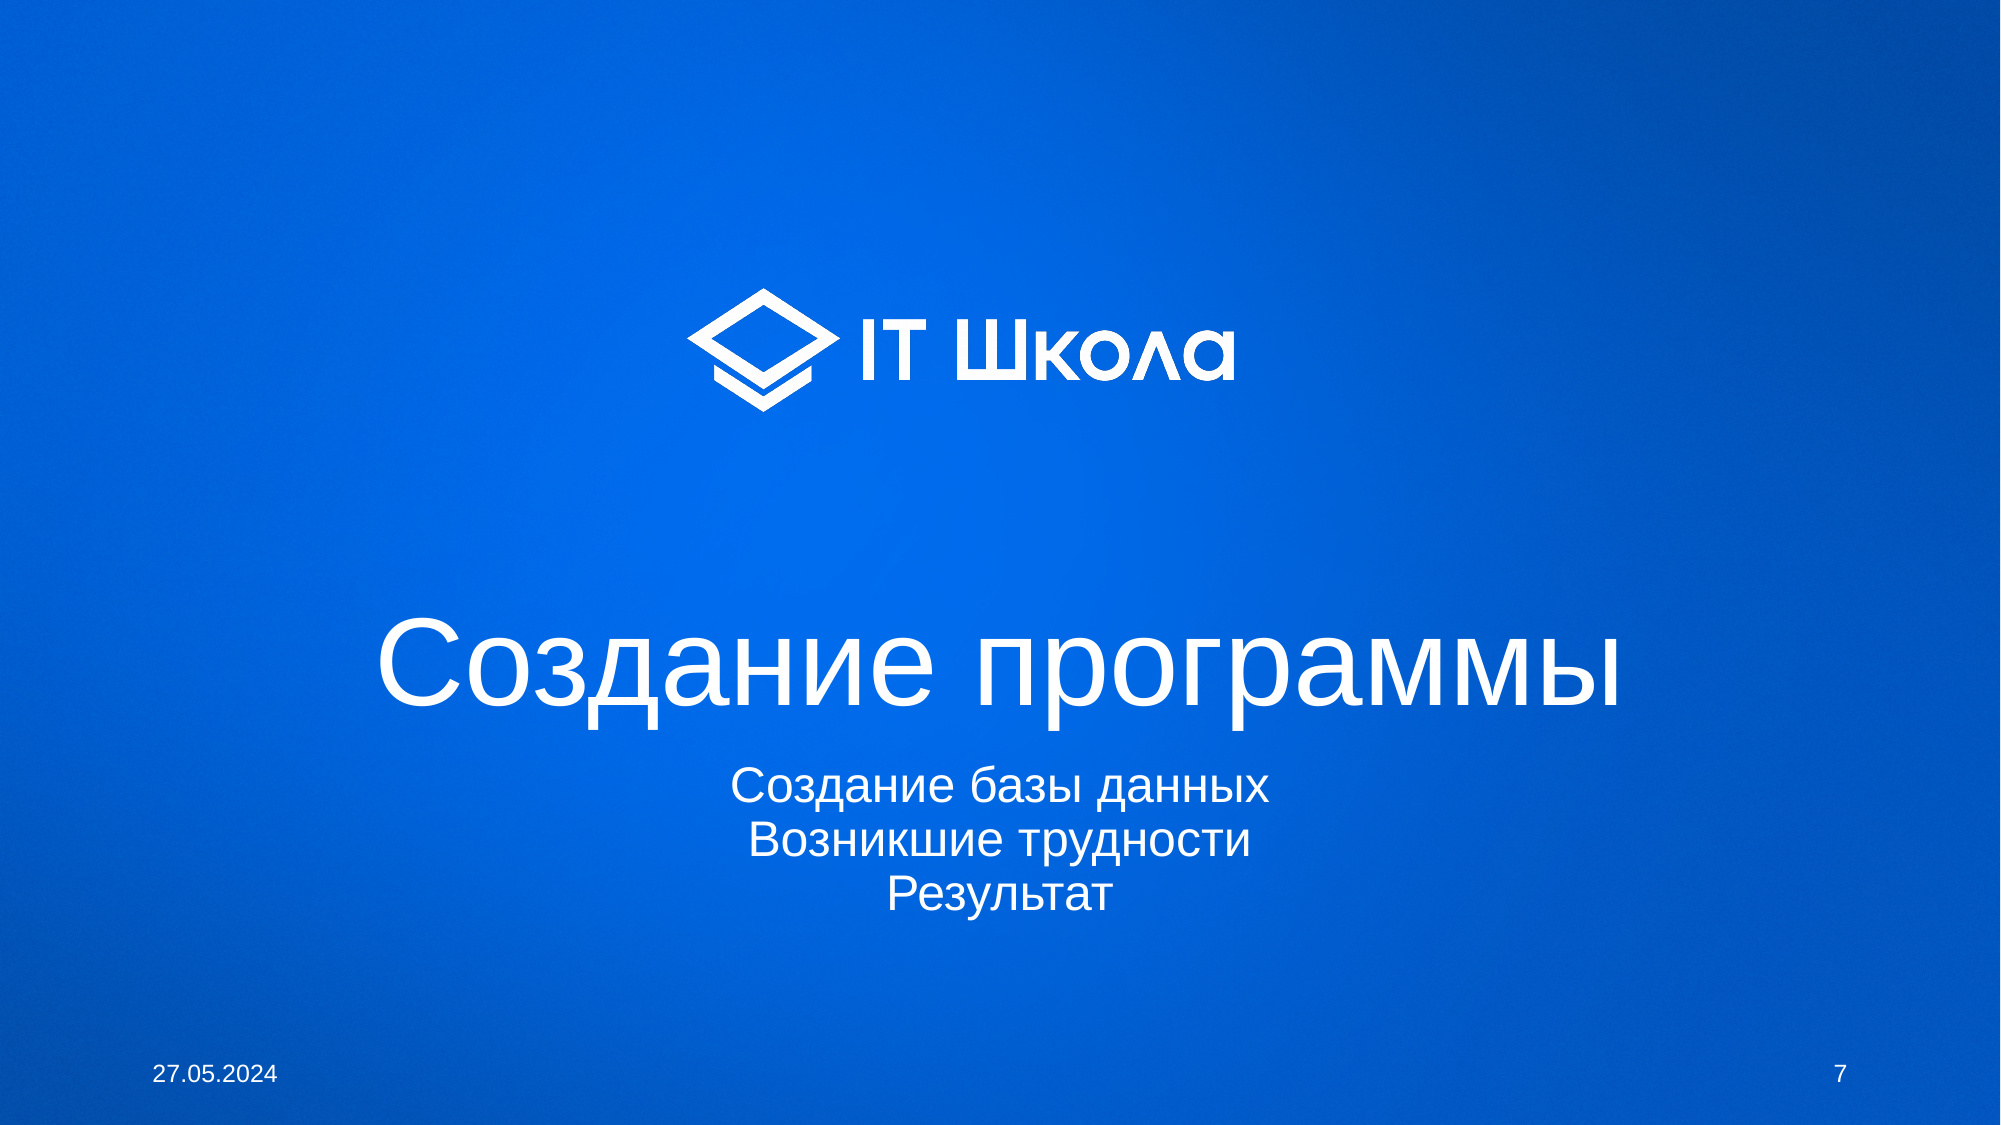

# Создание программы
Создание базы данных
Возникшие трудности
Результат

27.05.2024
7